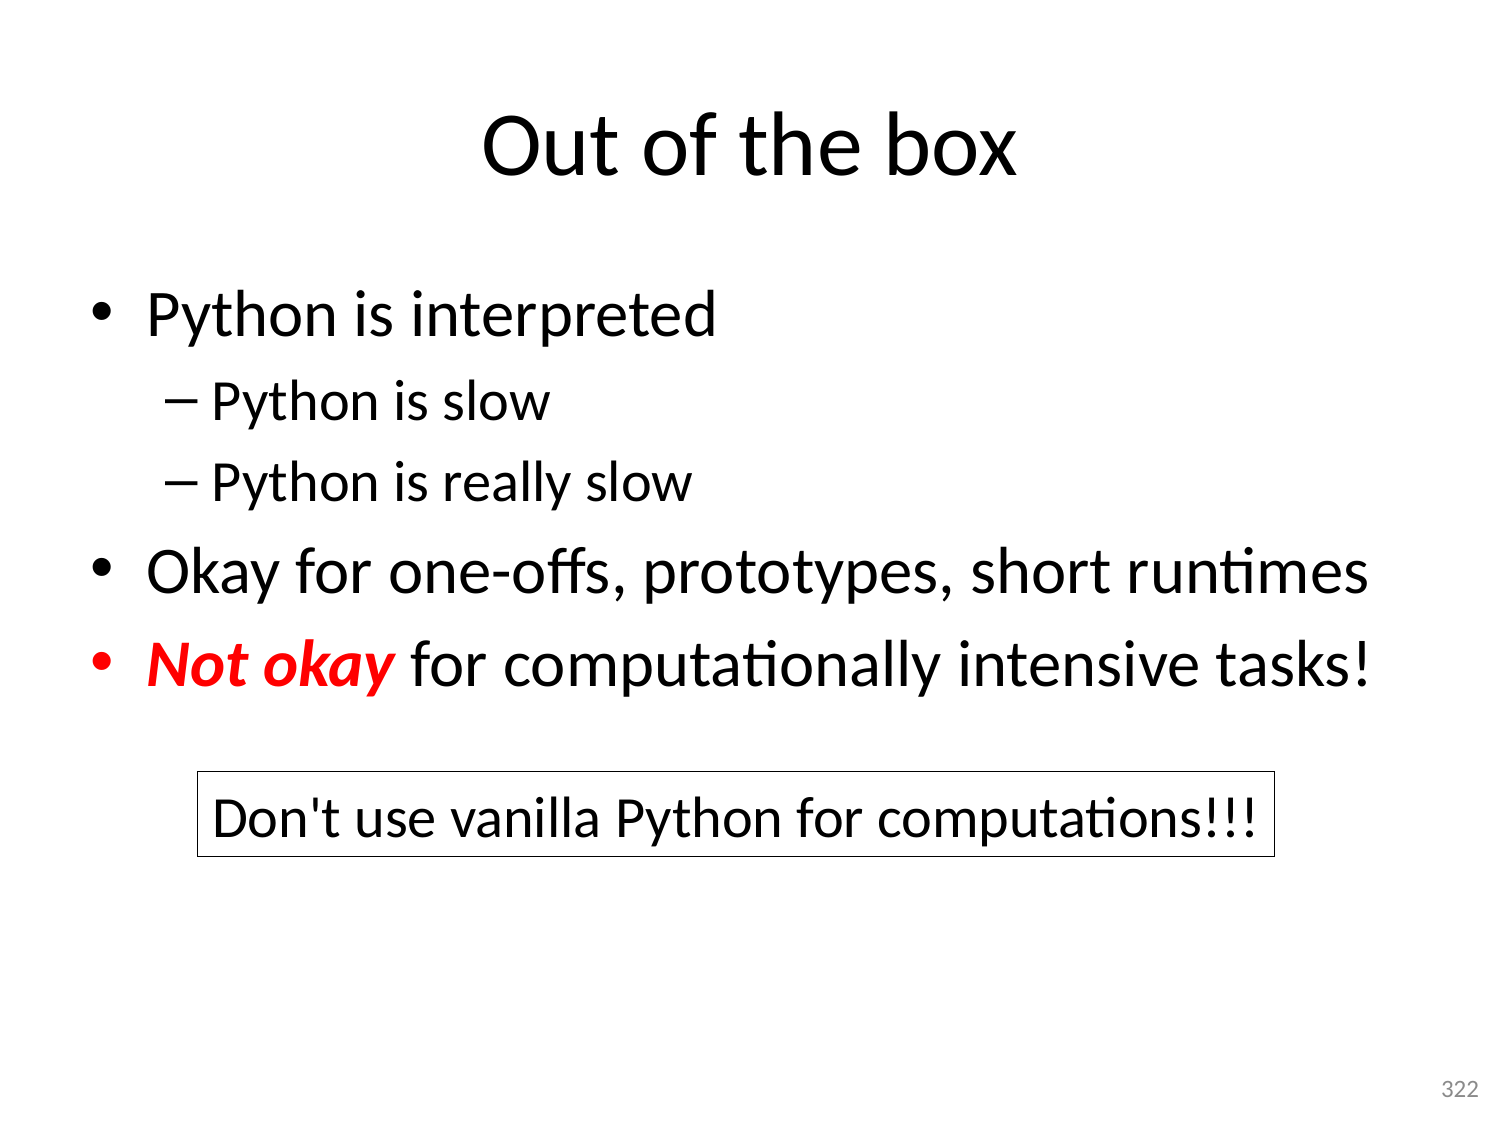

# Out of the box
Python is interpreted
Python is slow
Python is really slow
Okay for one-offs, prototypes, short runtimes
Not okay for computationally intensive tasks!
Don't use vanilla Python for computations!!!
322